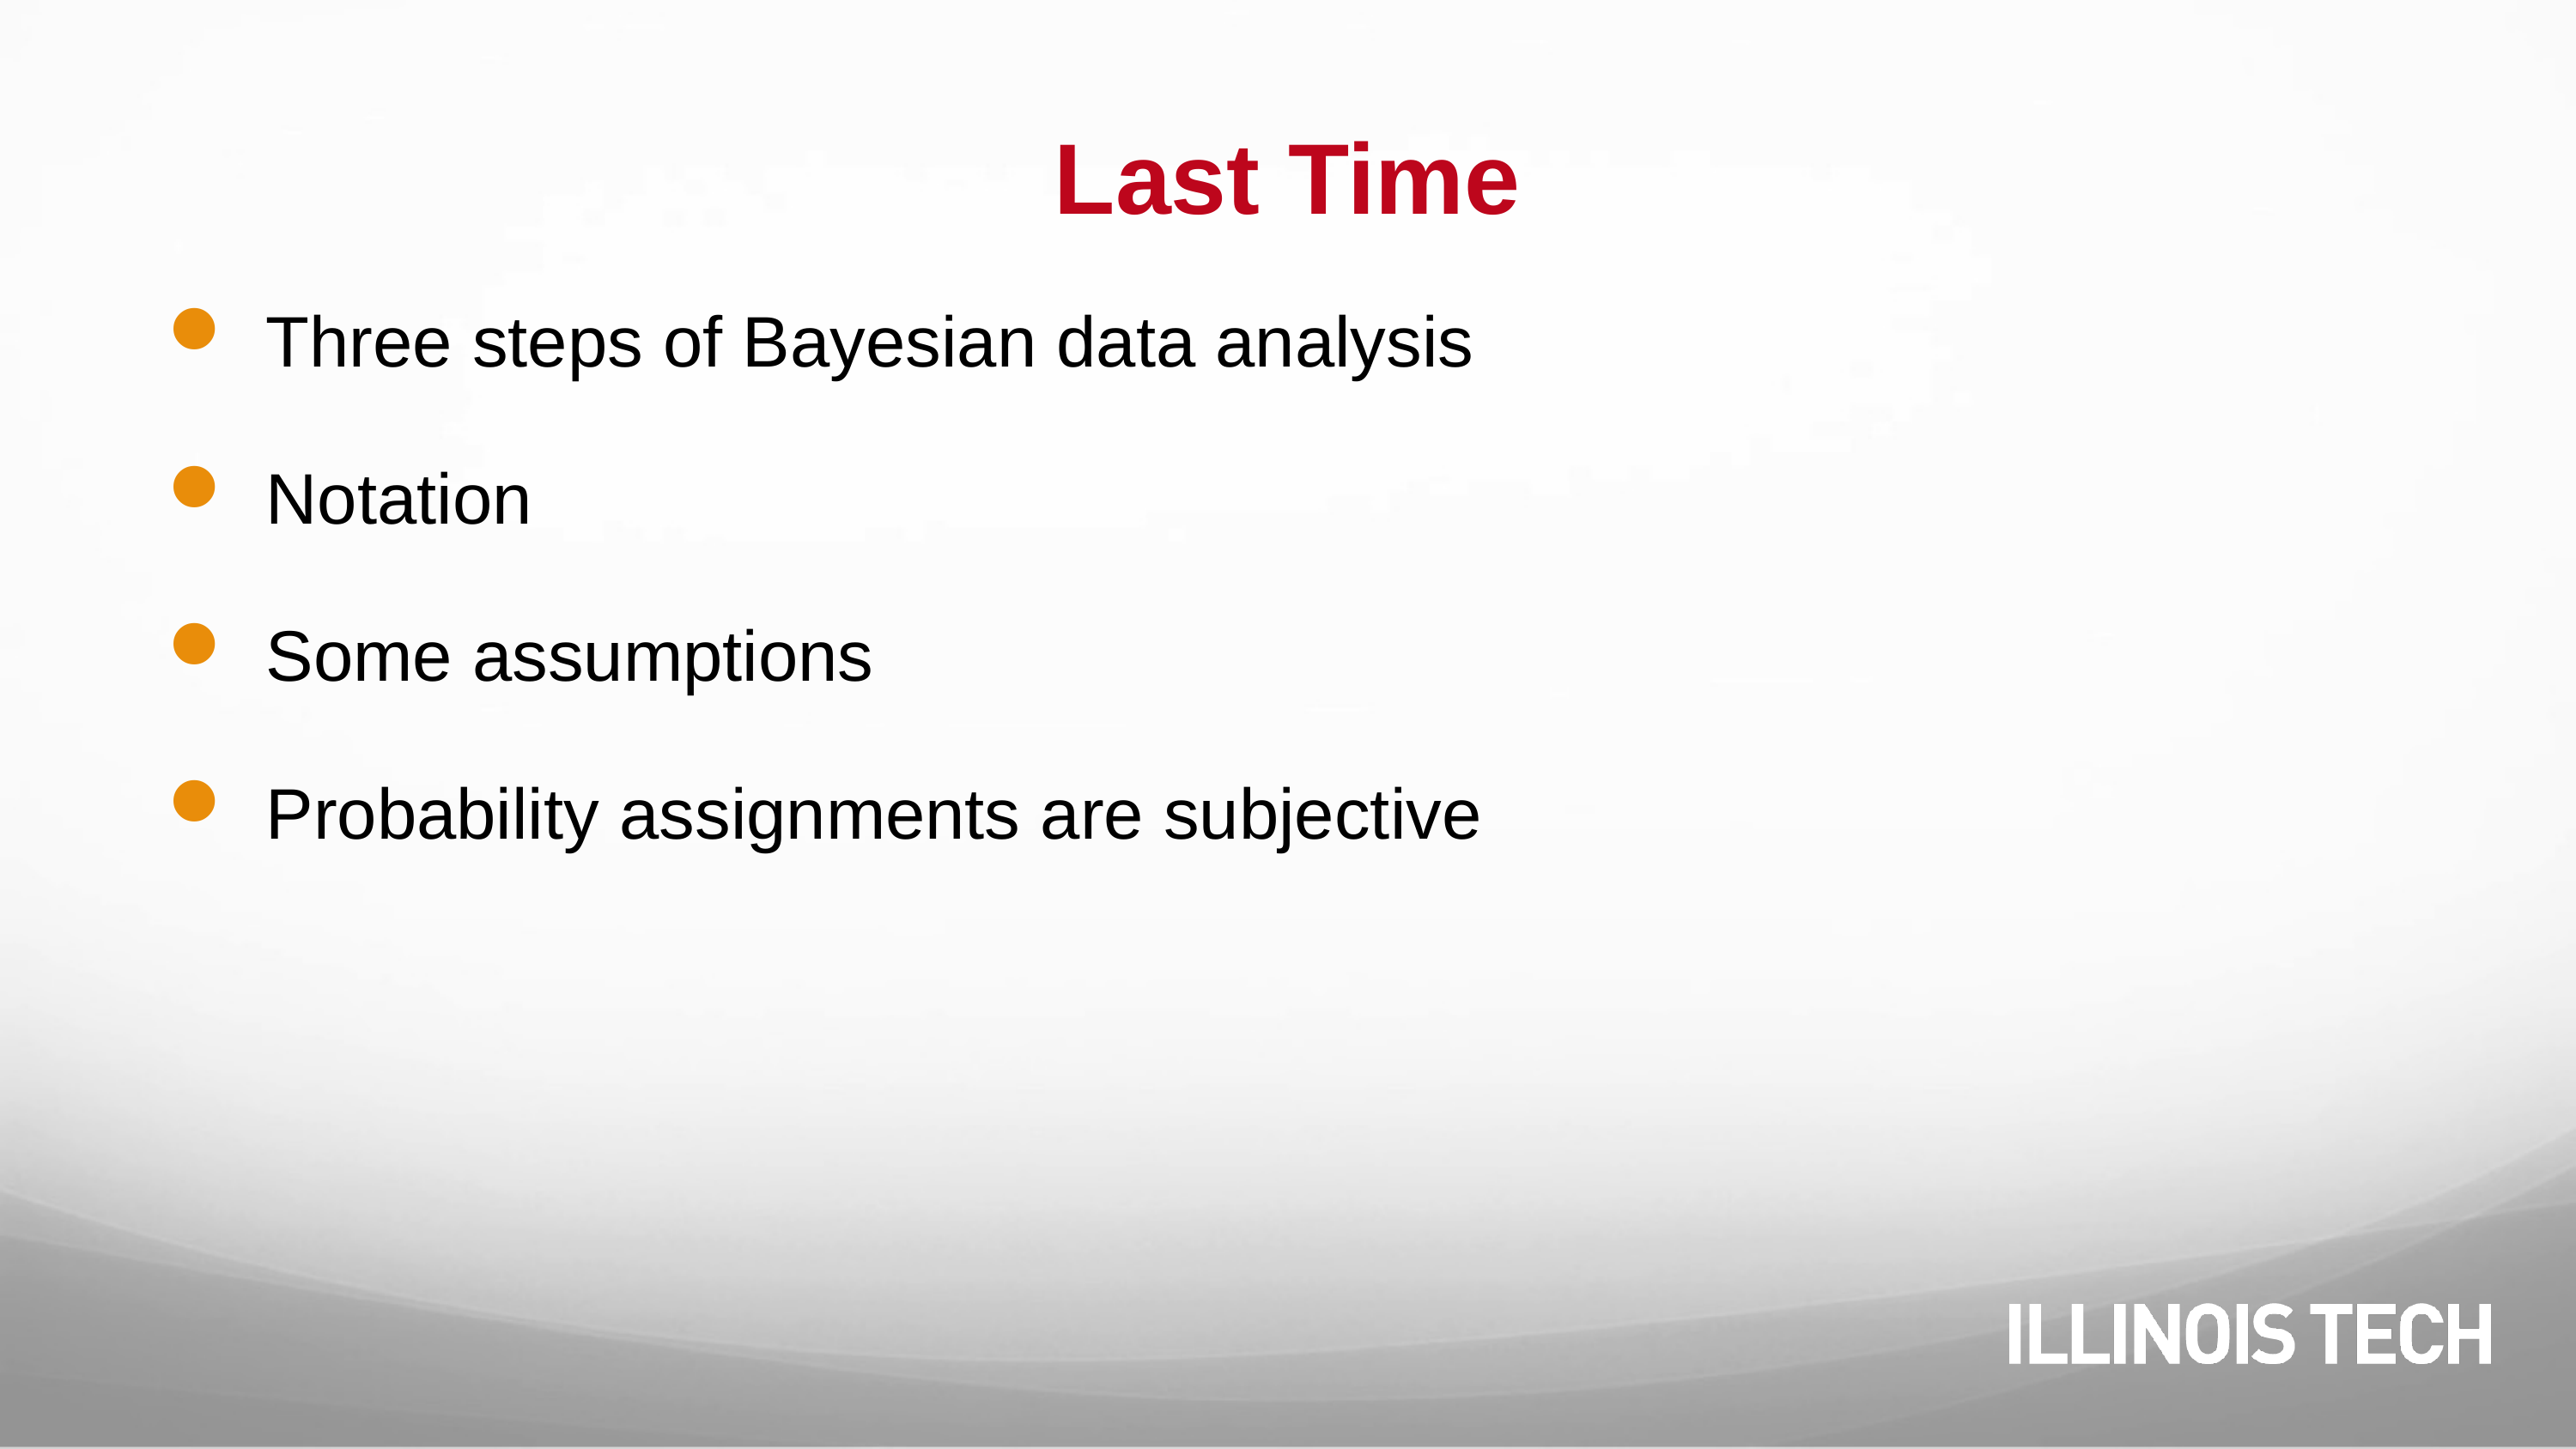

# Last Time
Three steps of Bayesian data analysis
Notation
Some assumptions
Probability assignments are subjective